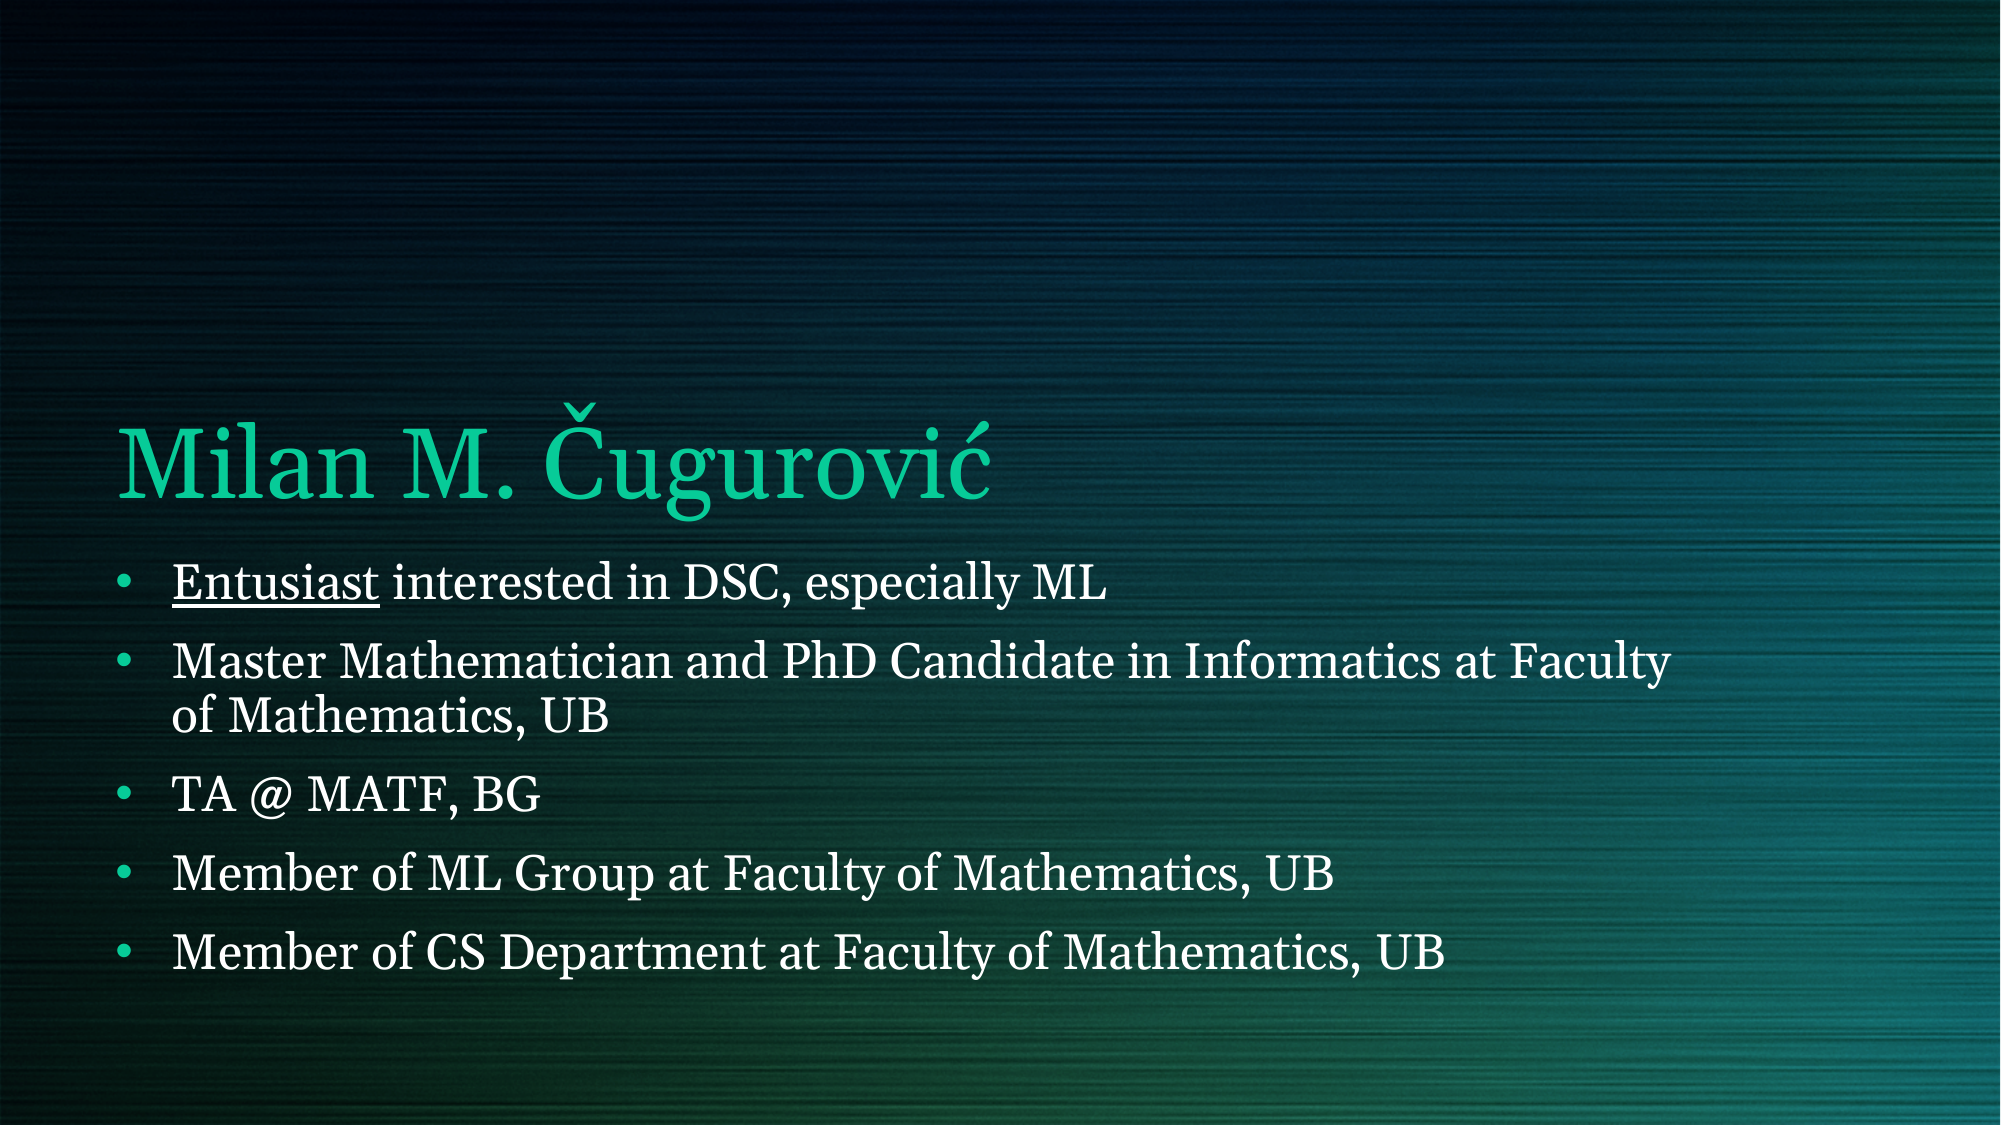

# Milan M. Čugurović
Entusiast interested in DSC, especially ML
Master Mathematician and PhD Candidate in Informatics at Faculty of Mathematics, UB
TA @ MATF, BG
Member of ML Group at Faculty of Mathematics, UB
Member of CS Department at Faculty of Mathematics, UB